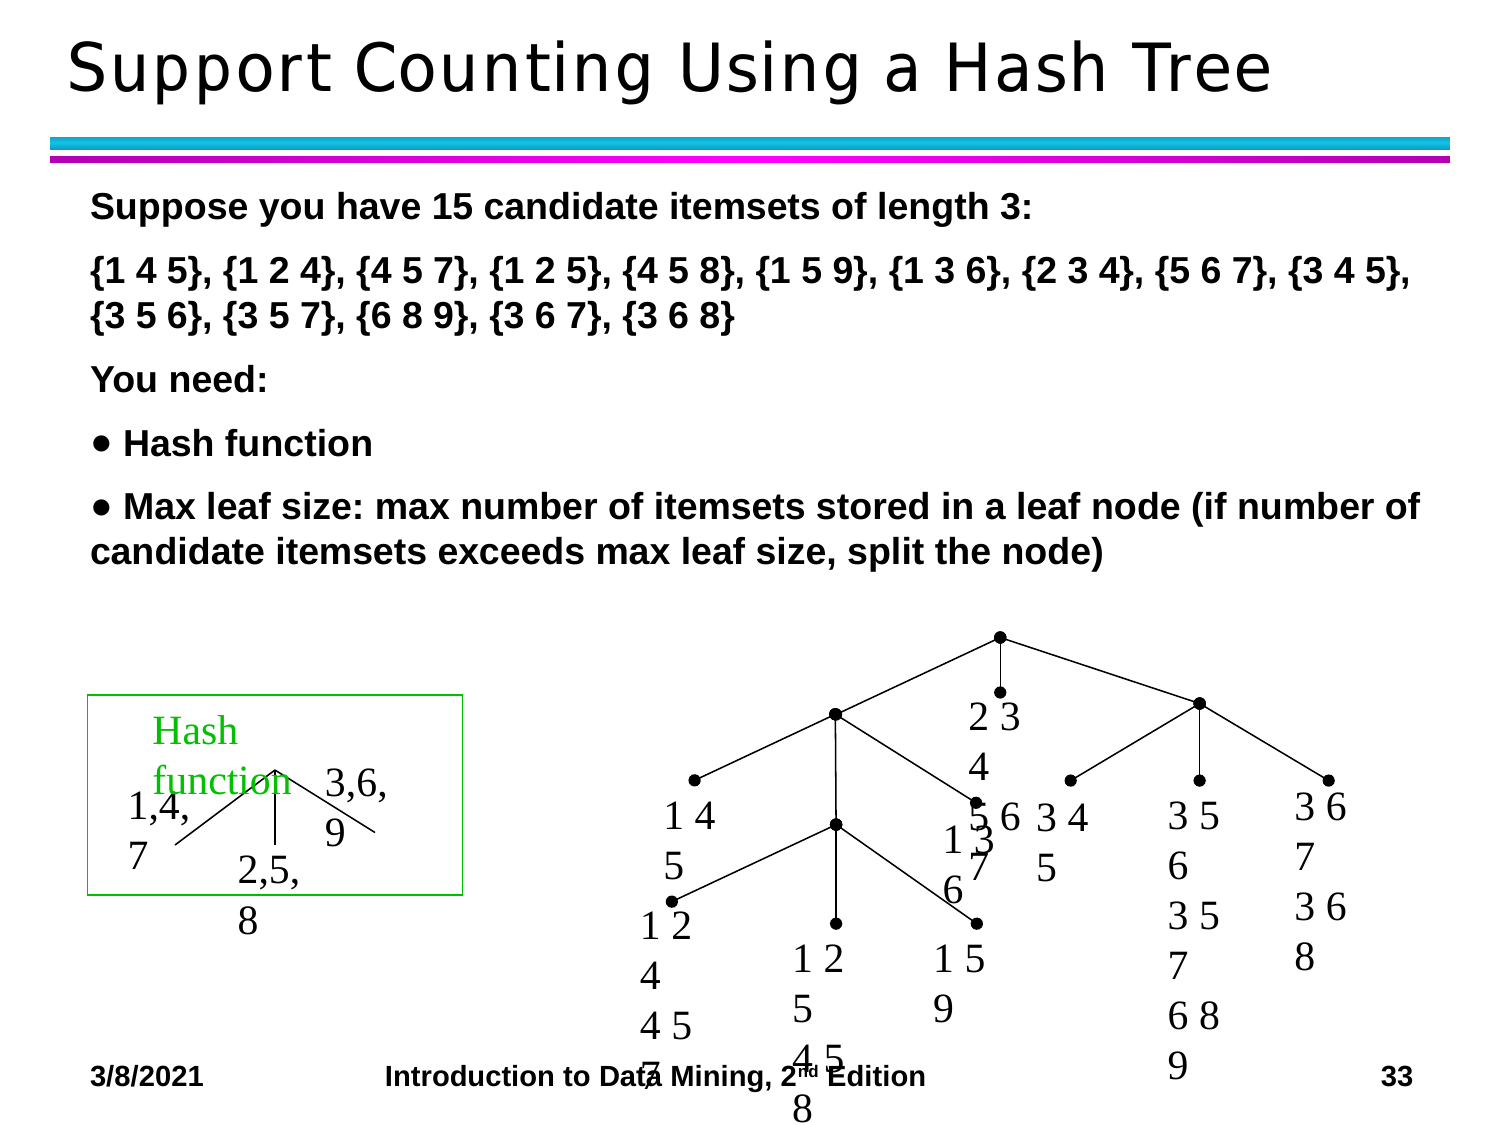

Support Counting Using a Hash Tree
Suppose you have 15 candidate itemsets of length 3:
{1 4 5}, {1 2 4}, {4 5 7}, {1 2 5}, {4 5 8}, {1 5 9}, {1 3 6}, {2 3 4}, {5 6 7}, {3 4 5}, {3 5 6}, {3 5 7}, {6 8 9}, {3 6 7}, {3 6 8}
You need:
 Hash function
 Max leaf size: max number of itemsets stored in a leaf node (if number of candidate itemsets exceeds max leaf size, split the node)
2 3 4
5 6 7
3 6 7
3 6 8
1 4 5
3 5 6
3 5 7
6 8 9
3 4 5
1 3 6
1 2 4
4 5 7
1 2 5
4 5 8
1 5 9

Hash function
3,6,9
1,4,7
2,5,8